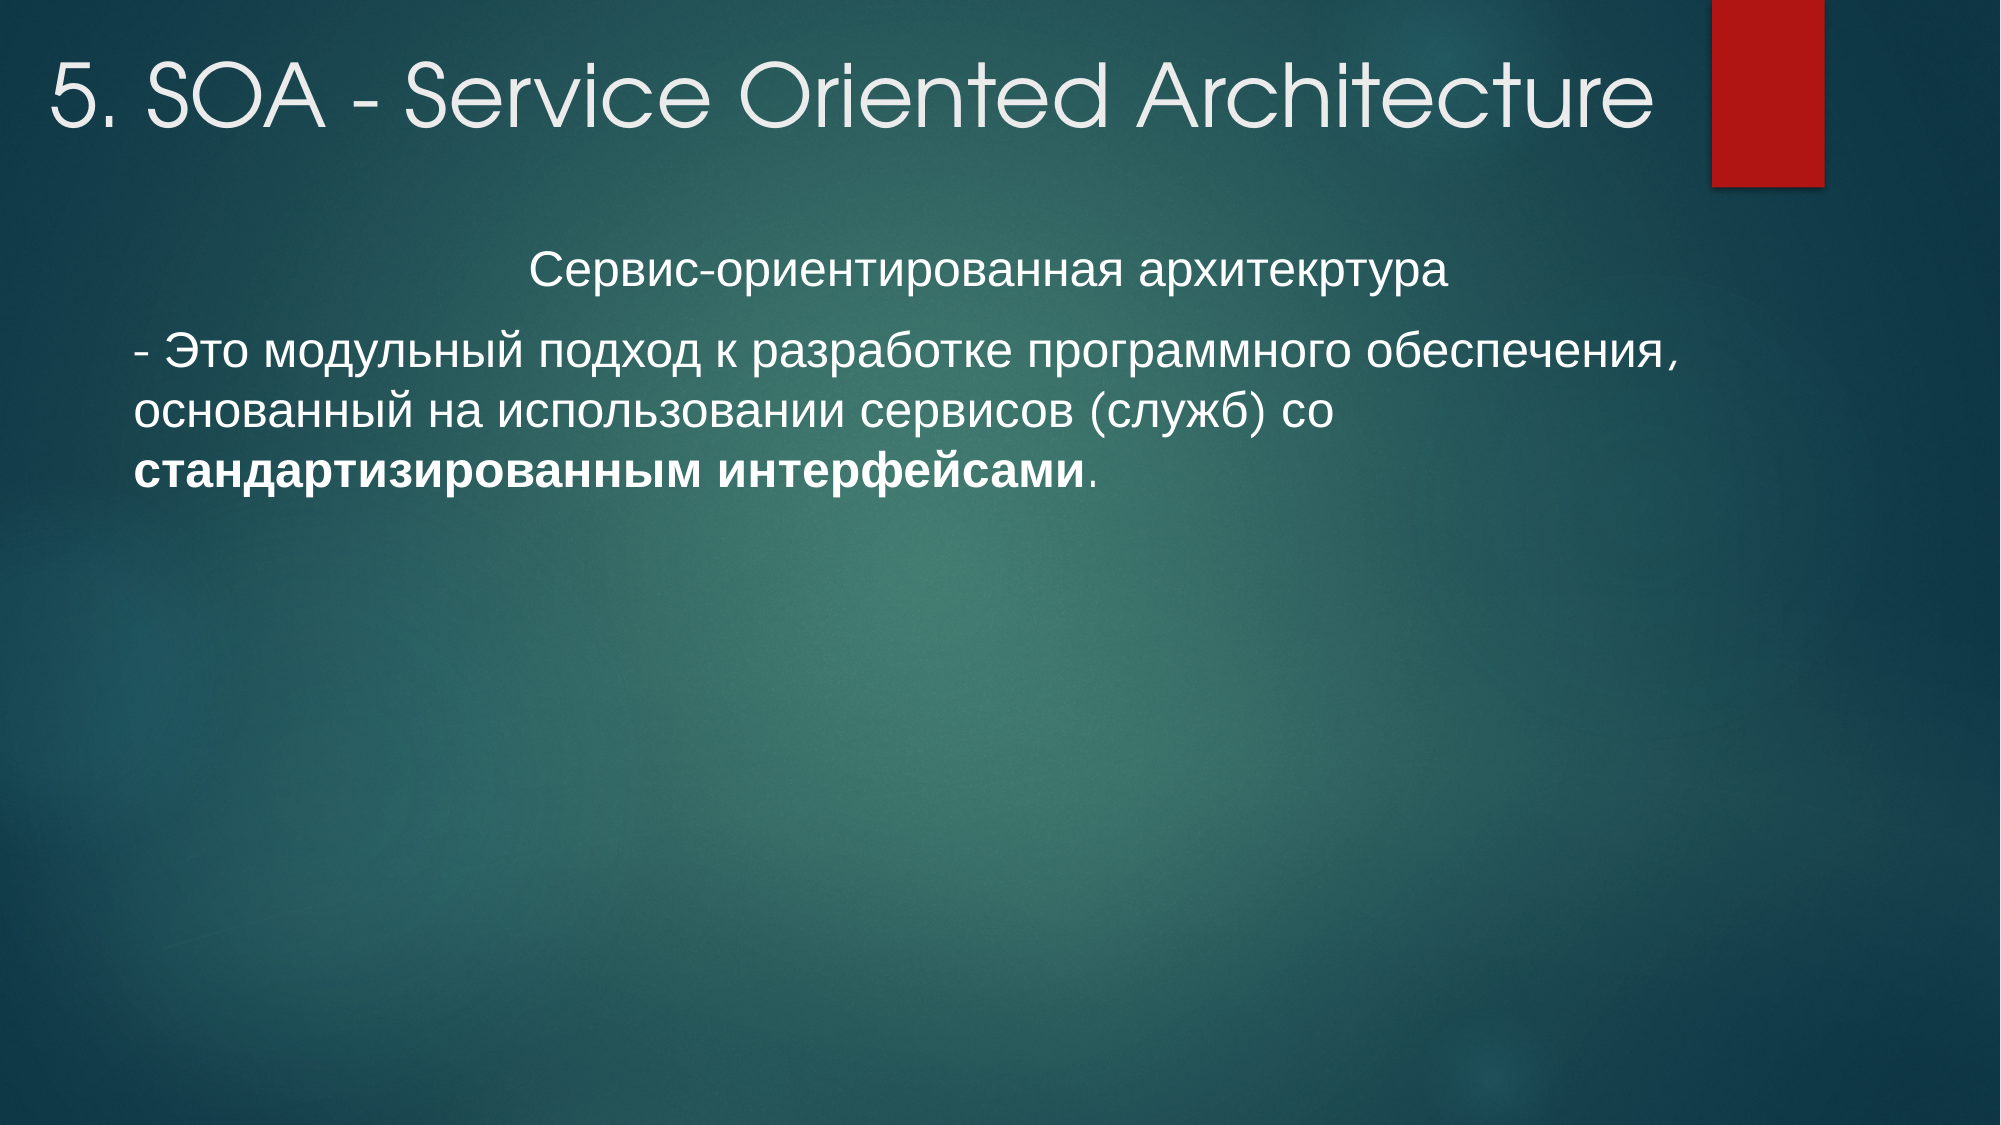

# 5. SOA - Service Oriented Architecture
Сервис-ориентированная архитекртура
- Это модульный подход к разработке программного обеспечения, основанный на использовании сервисов (служб) со стандартизированным интерфейсами.